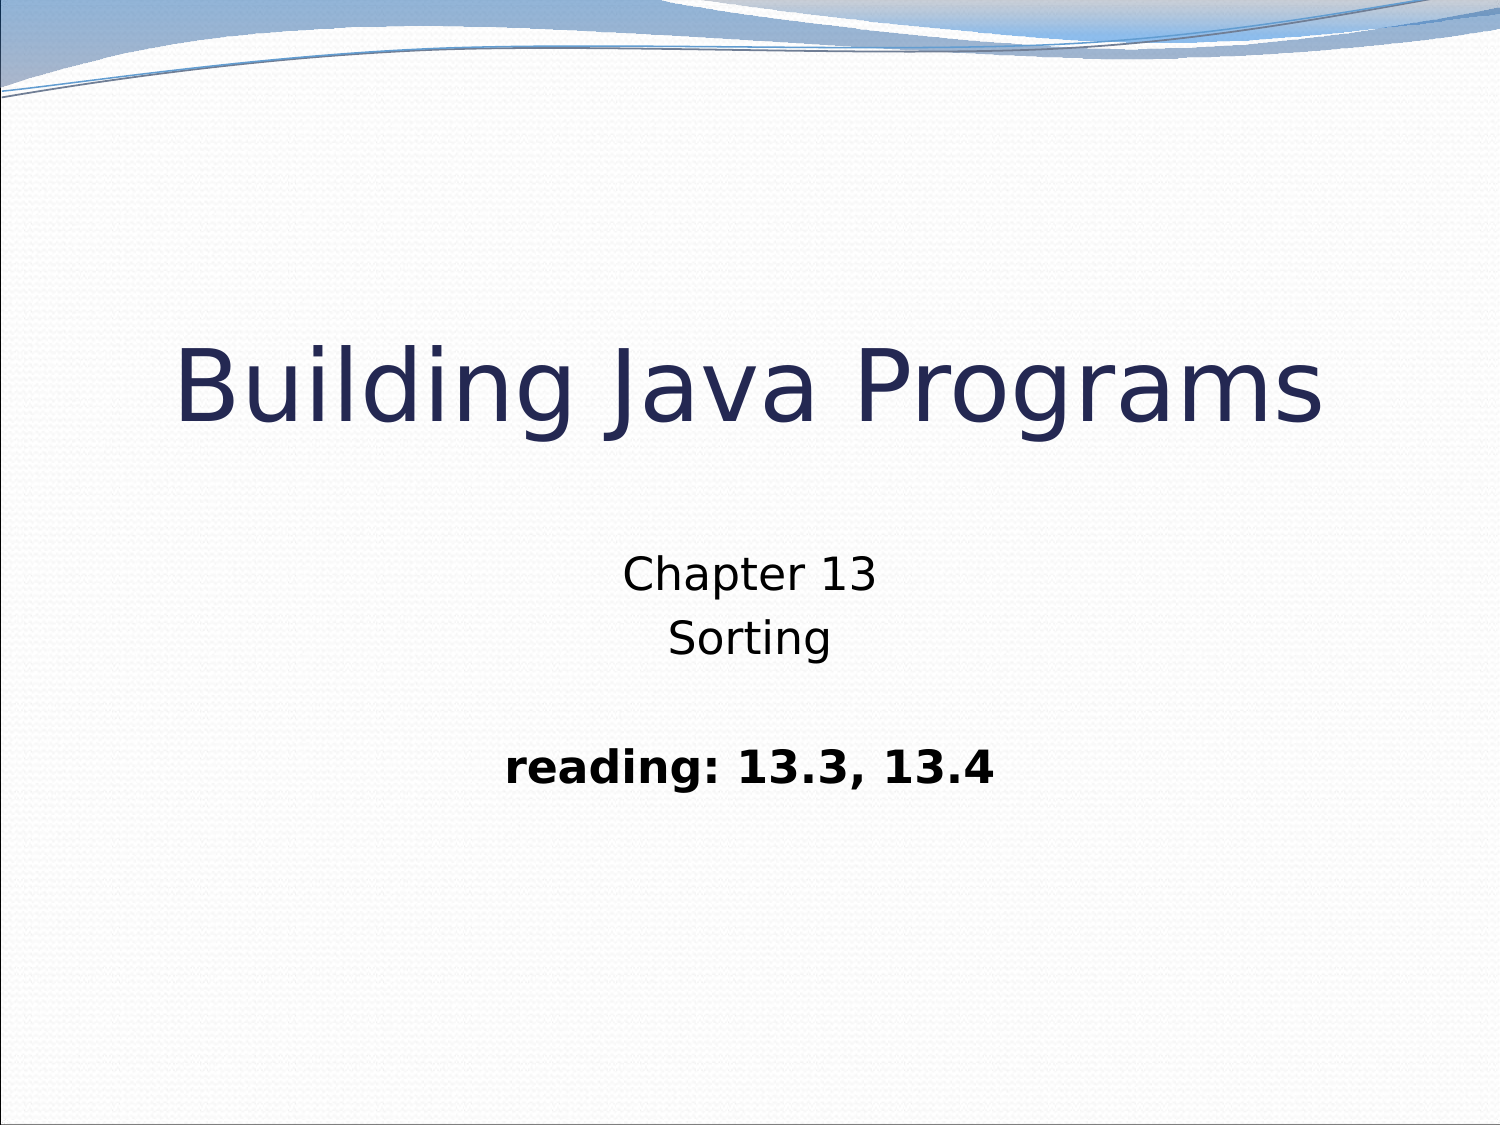

# Building Java Programs
Chapter 13
Sorting

reading: 13.3, 13.4